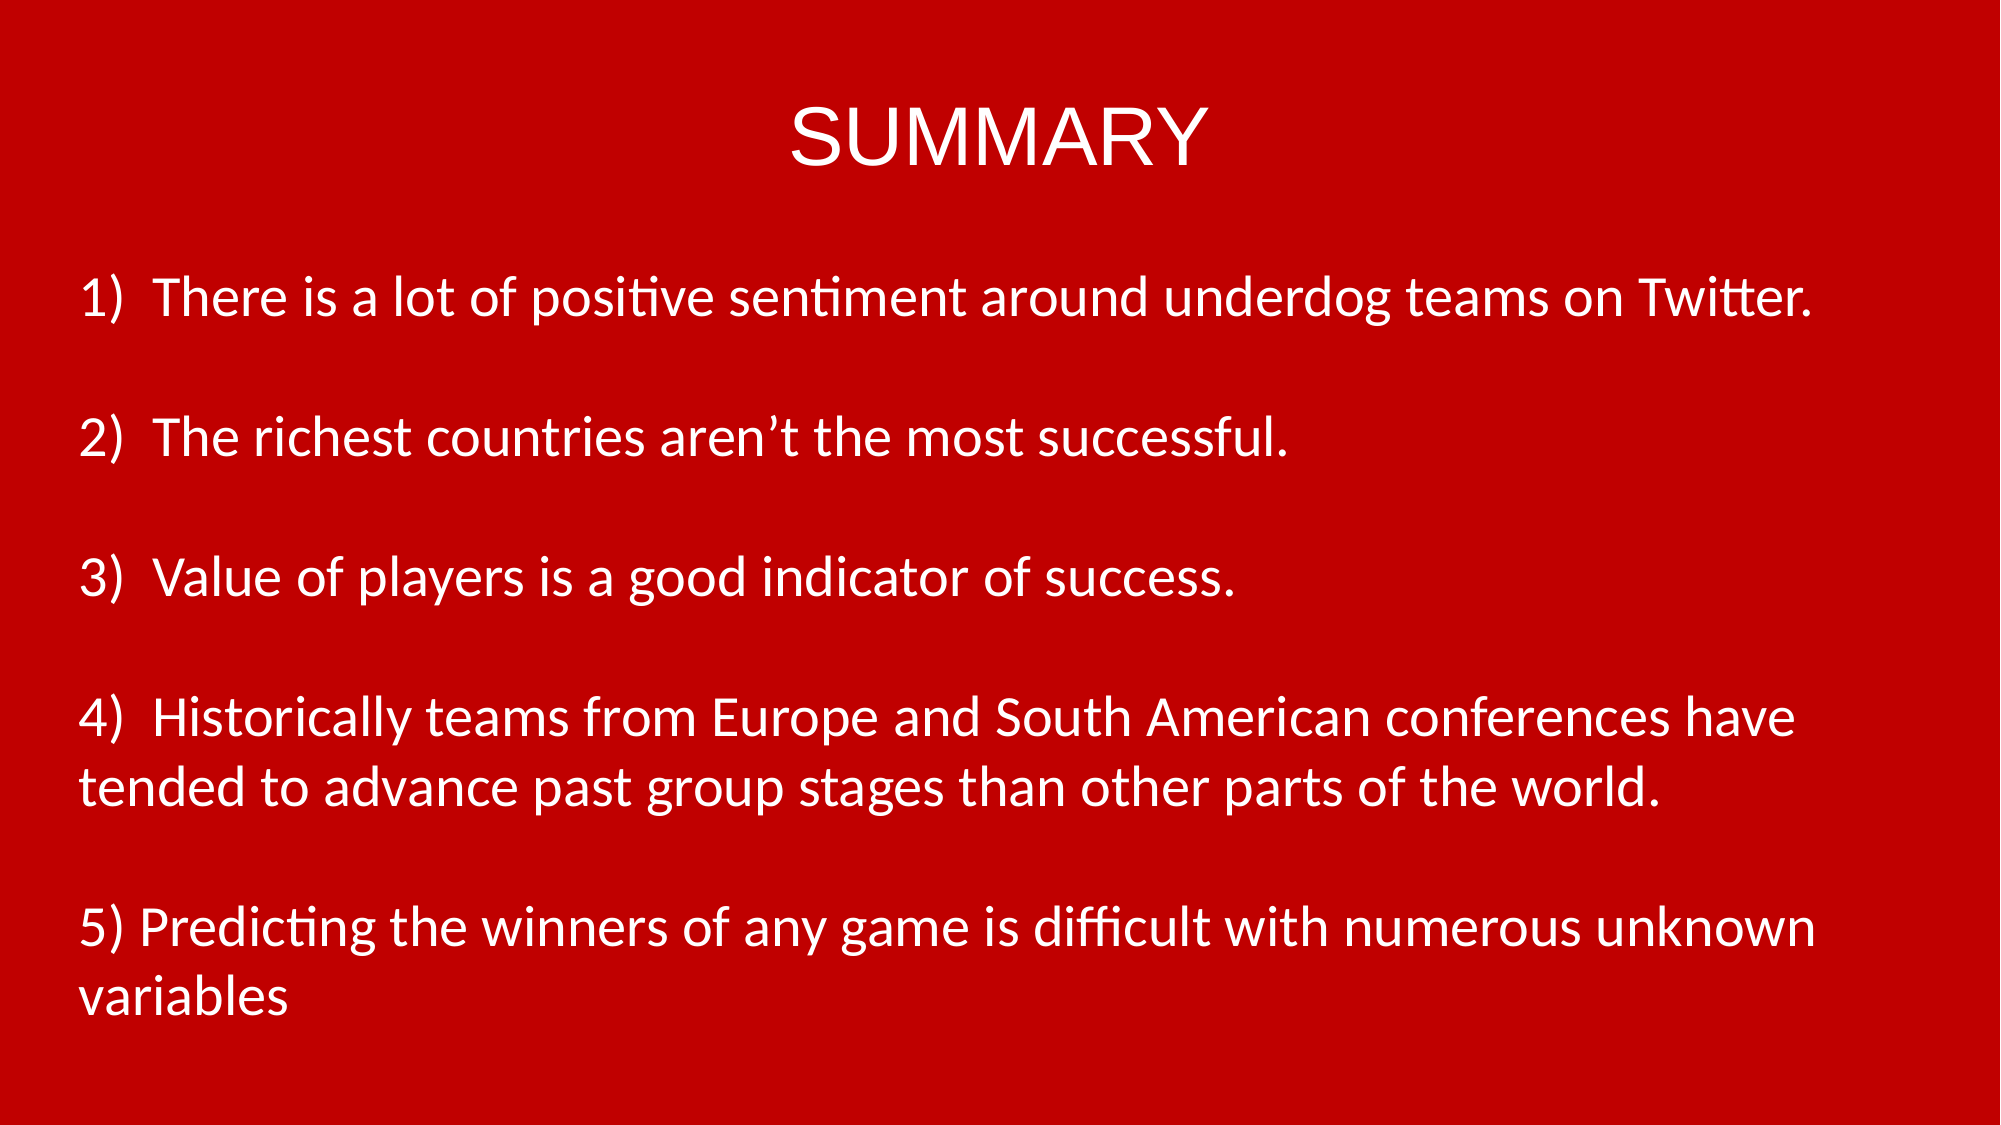

SUMMARY
1)  There is a lot of positive sentiment around underdog teams on Twitter.

2)  The richest countries aren’t the most successful.

3)  Value of players is a good indicator of success.

4)  Historically teams from Europe and South American conferences have tended to advance past group stages than other parts of the world.

5) Predicting the winners of any game is difficult with numerous unknown variables